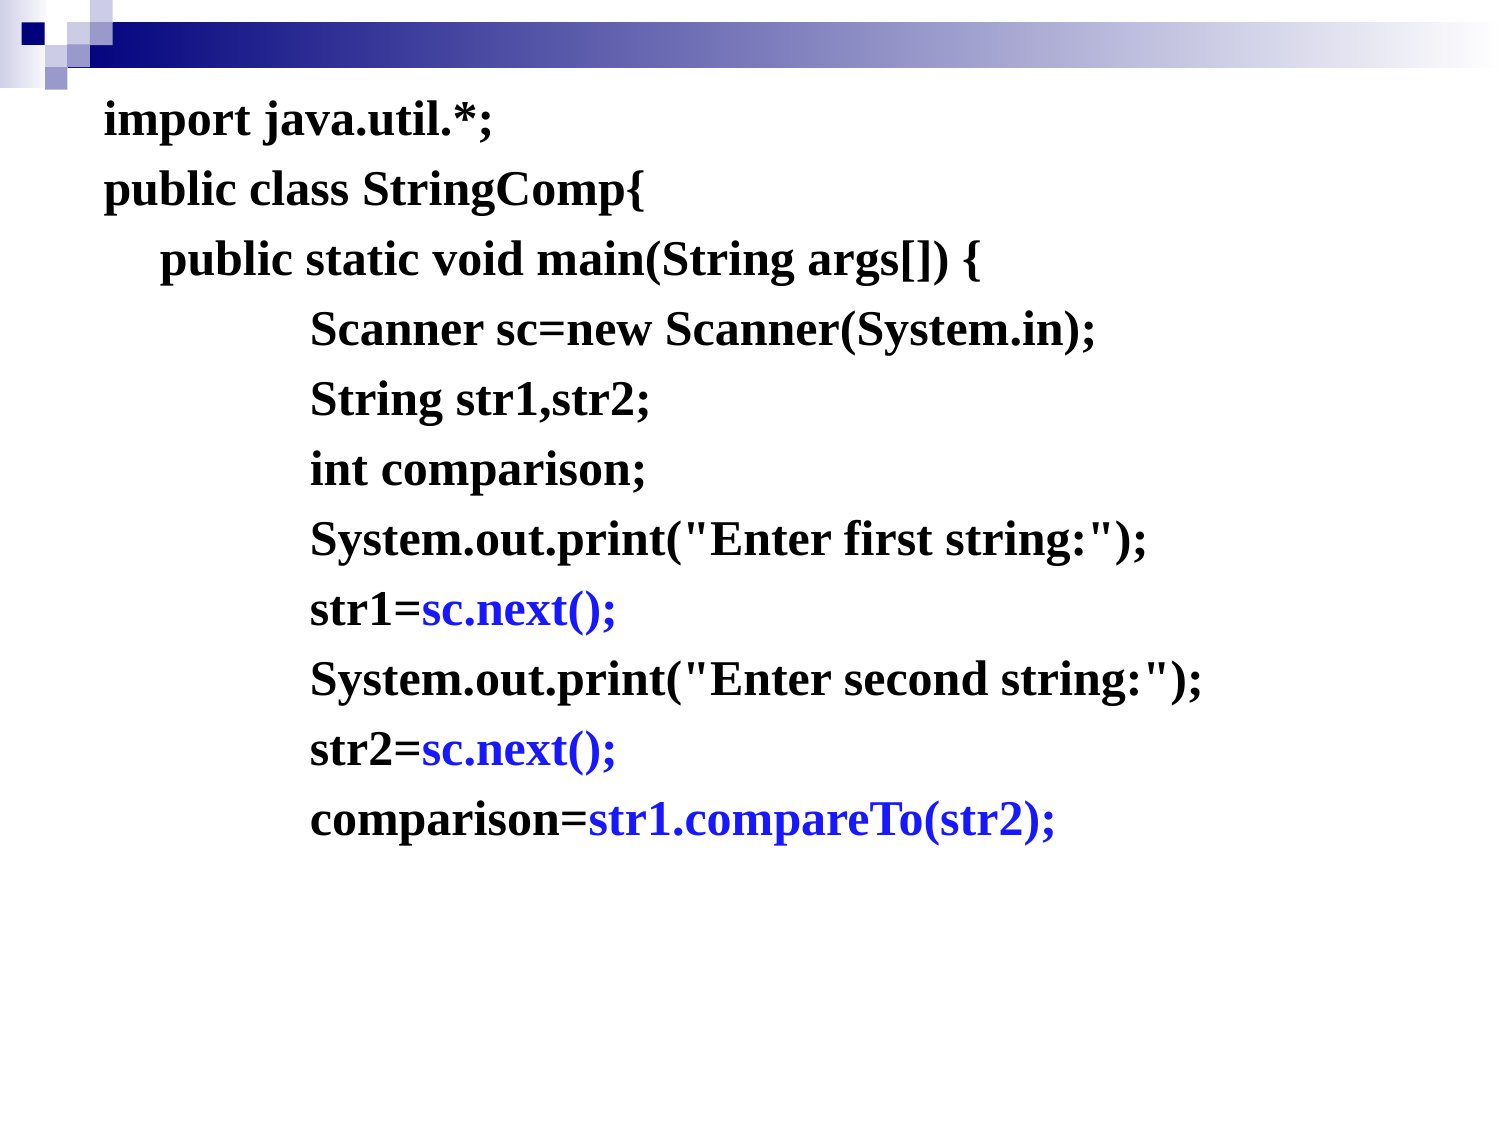

import java.util.*;
public class StringComp{
	public static void main(String args[]) {
	 	Scanner sc=new Scanner(System.in);
	 	String str1,str2;
	 	int comparison;
	 	System.out.print("Enter first string:");
	    	str1=sc.next();
		System.out.print("Enter second string:");
	    	str2=sc.next();
	    	comparison=str1.compareTo(str2);